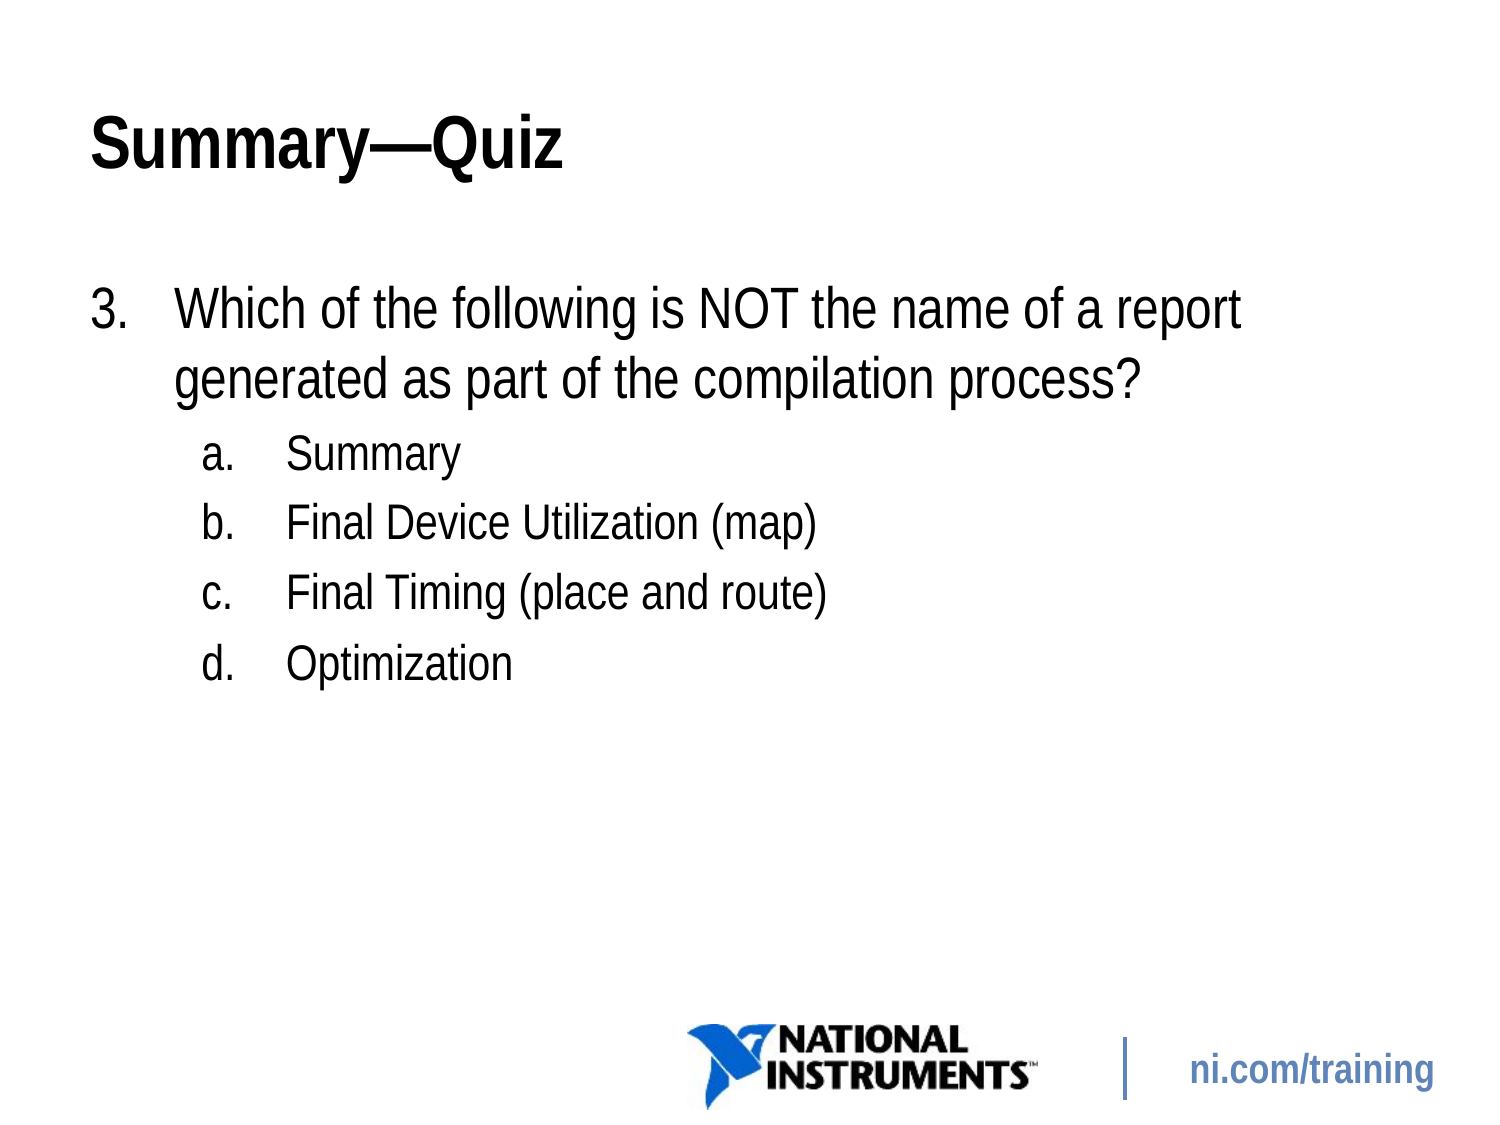

# Summary—Quiz
Which of the following is NOT the name of a report generated as part of the compilation process?
Summary
Final Device Utilization (map)
Final Timing (place and route)
Optimization